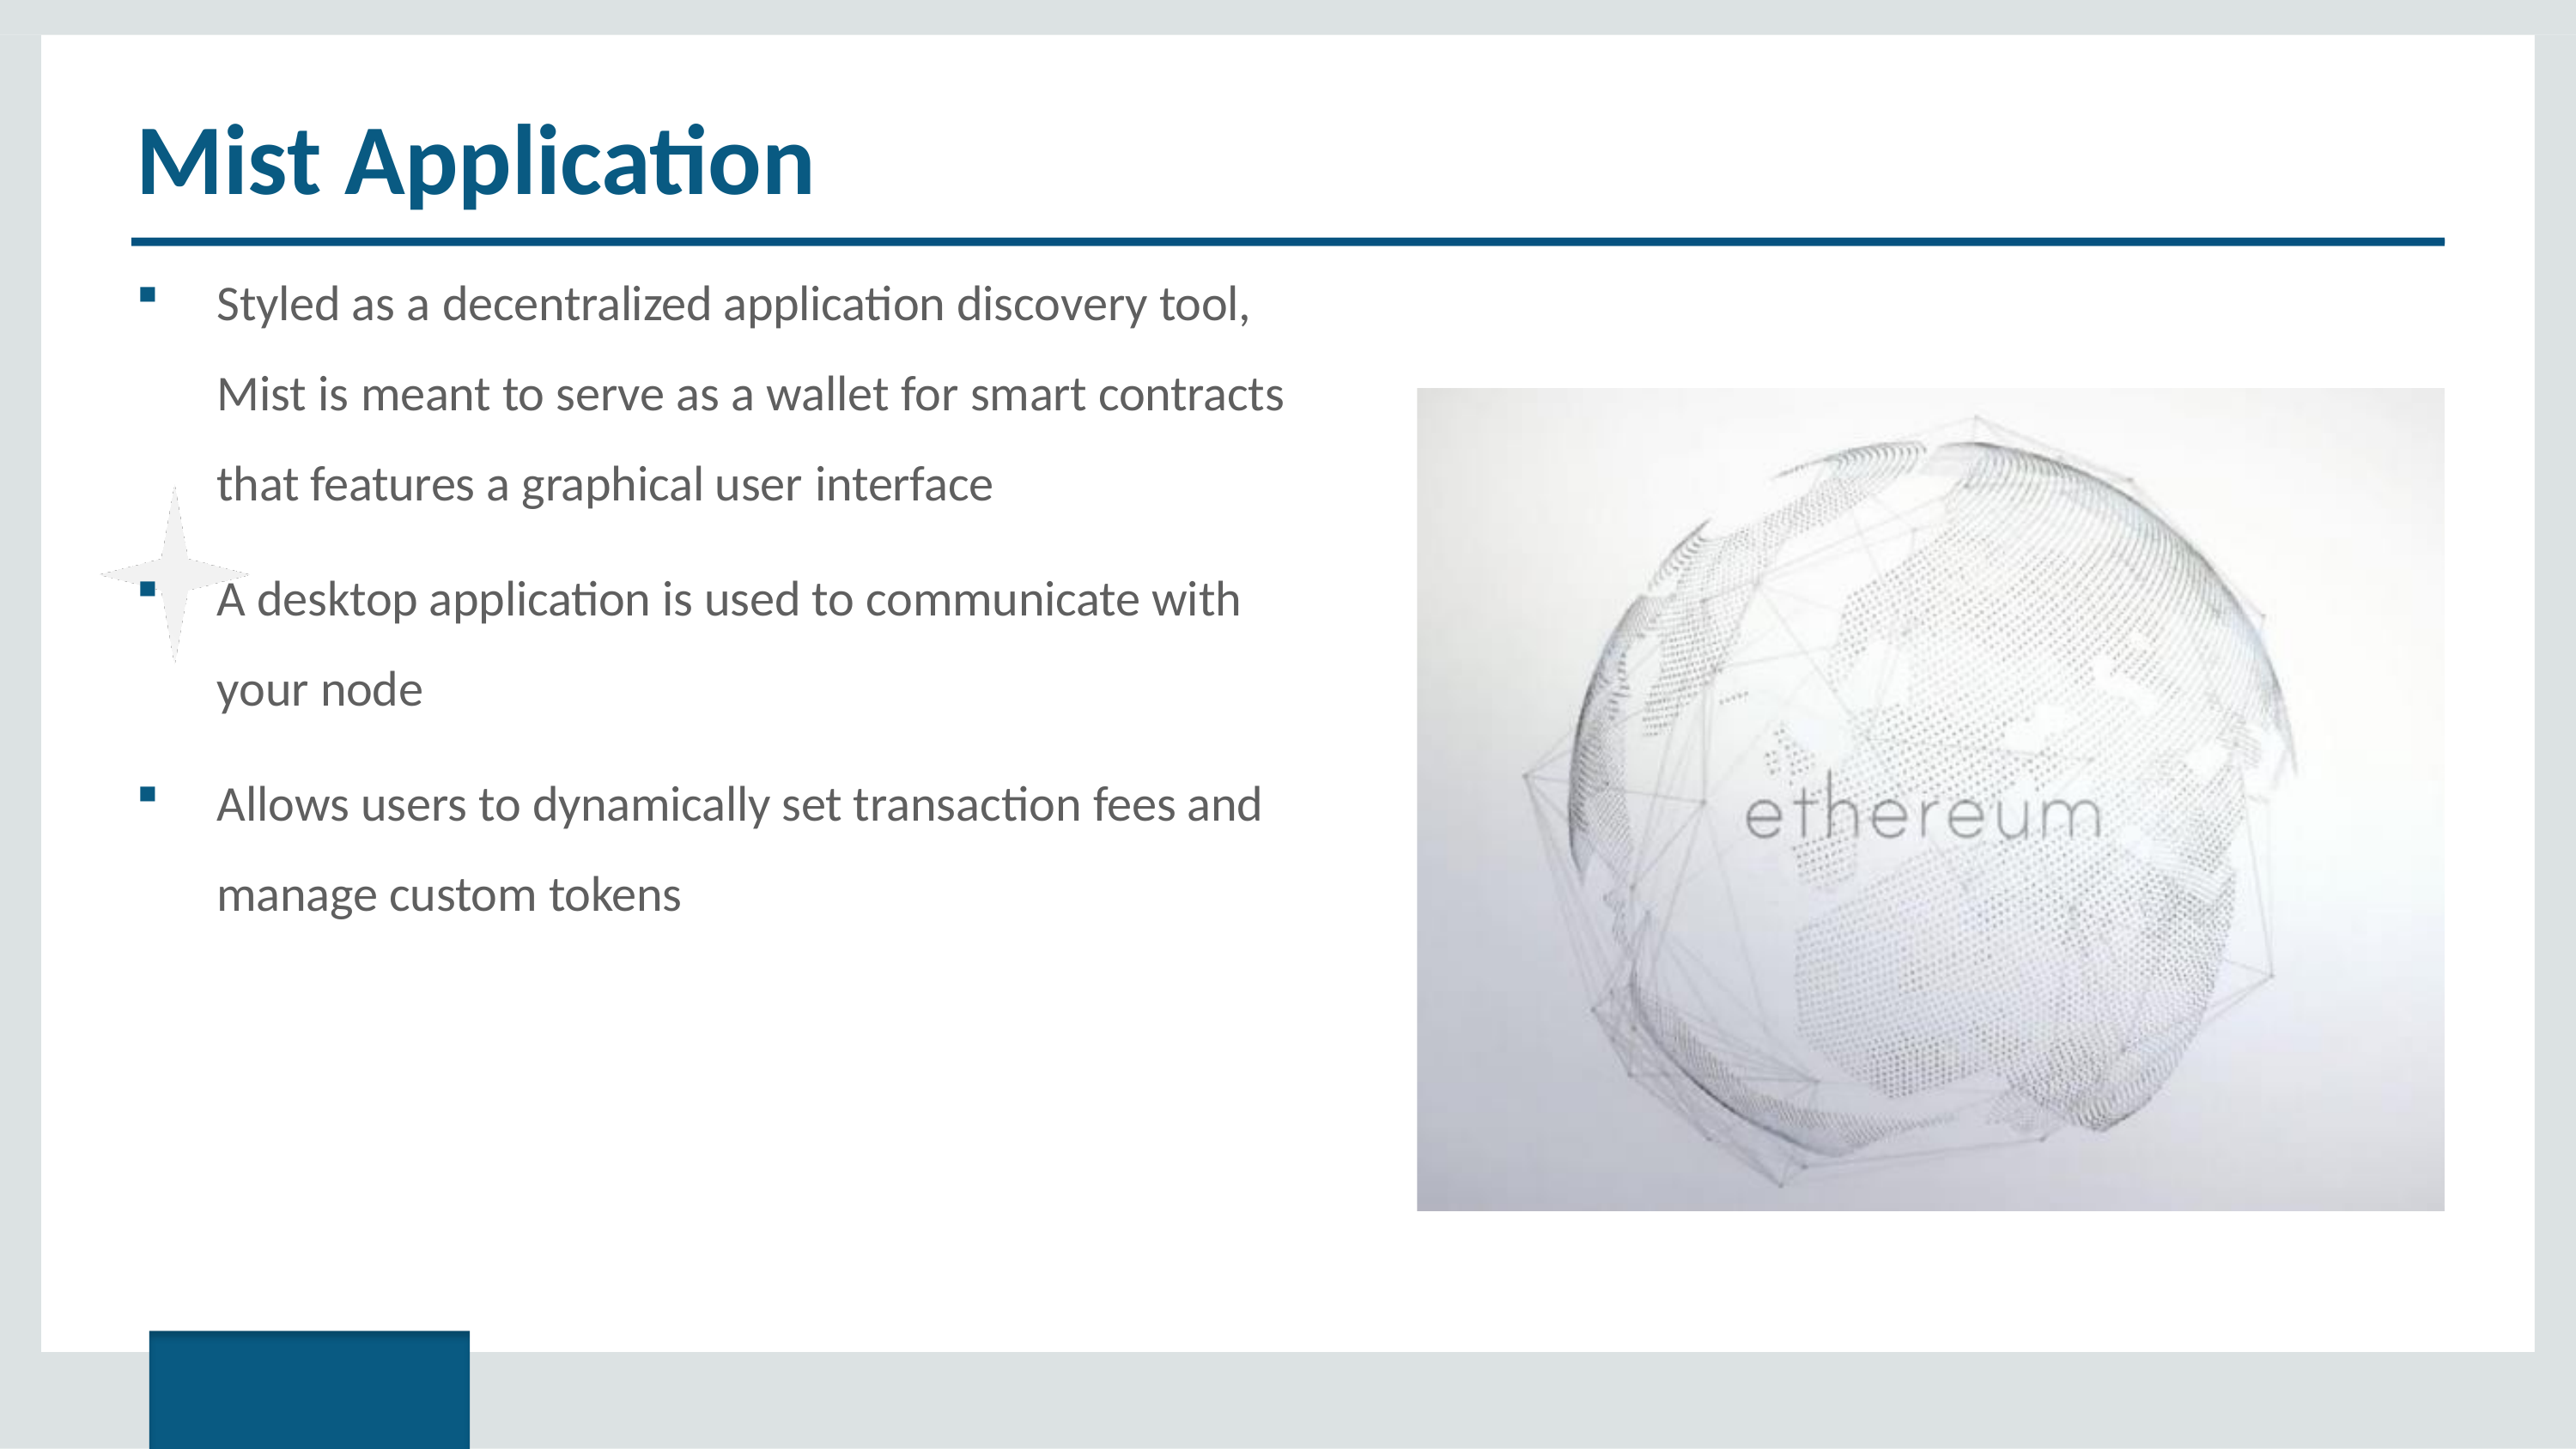

# Mist Application
Styled as a decentralized application discovery tool,  Mist is meant to serve as a wallet for smart contracts  that features a graphical user interface
A desktop application is used to communicate with  your node
Allows users to dynamically set transaction fees and  manage custom tokens